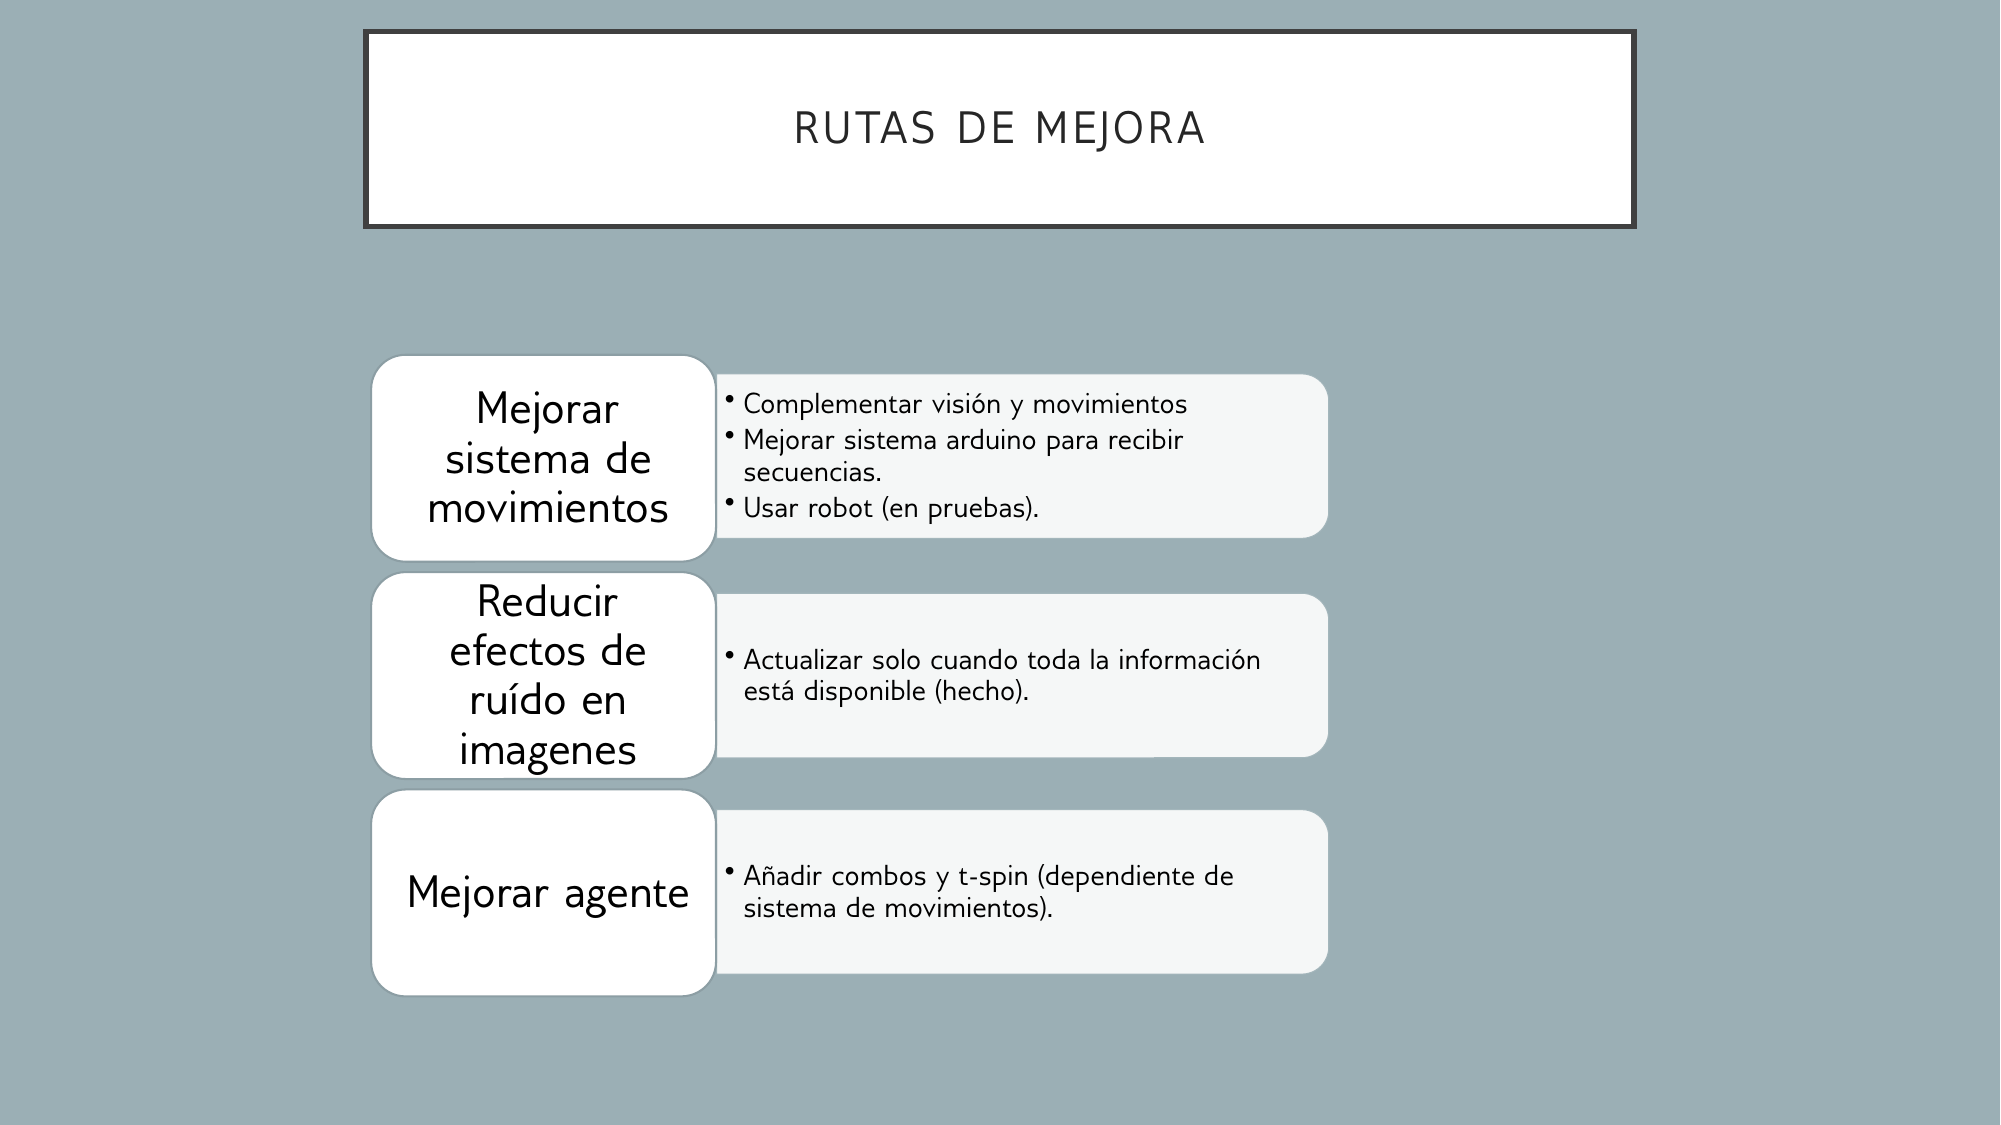

# Rutas de mejora

Complementar visión y movimientos
Mejorar sistema arduino para recibir secuencias.
Usar robot (en pruebas).
Mejorar sistema de movimientos
Actualizar solo cuando toda la información está disponible (hecho).
Reducir efectos de ruído en imagenes
Añadir combos y t-spin (dependiente de sistema de movimientos).
Mejorar agente